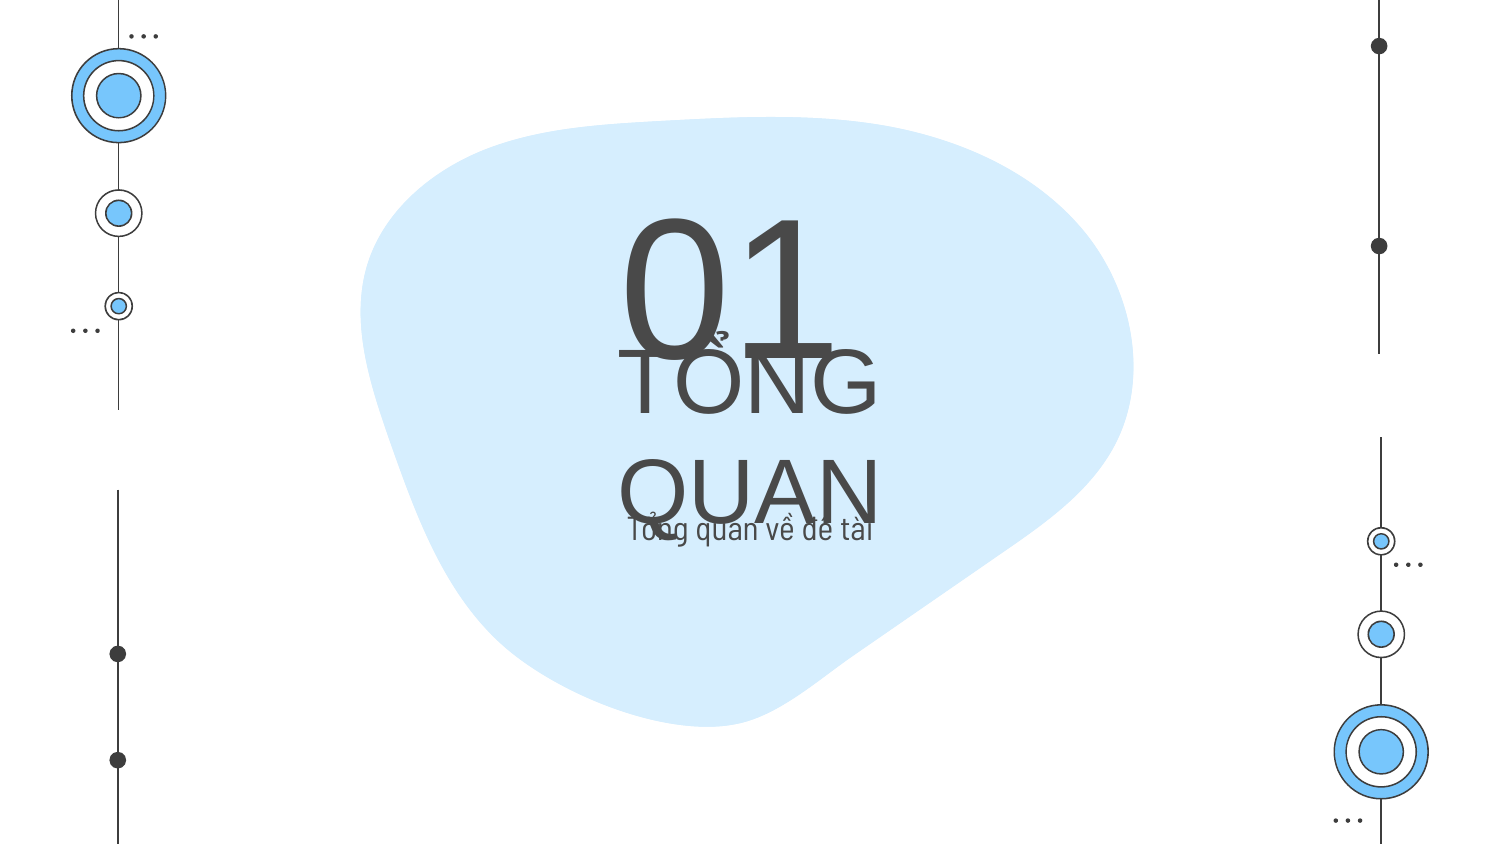

01
# TỔNG QUAN
Tổng quan về đề tài